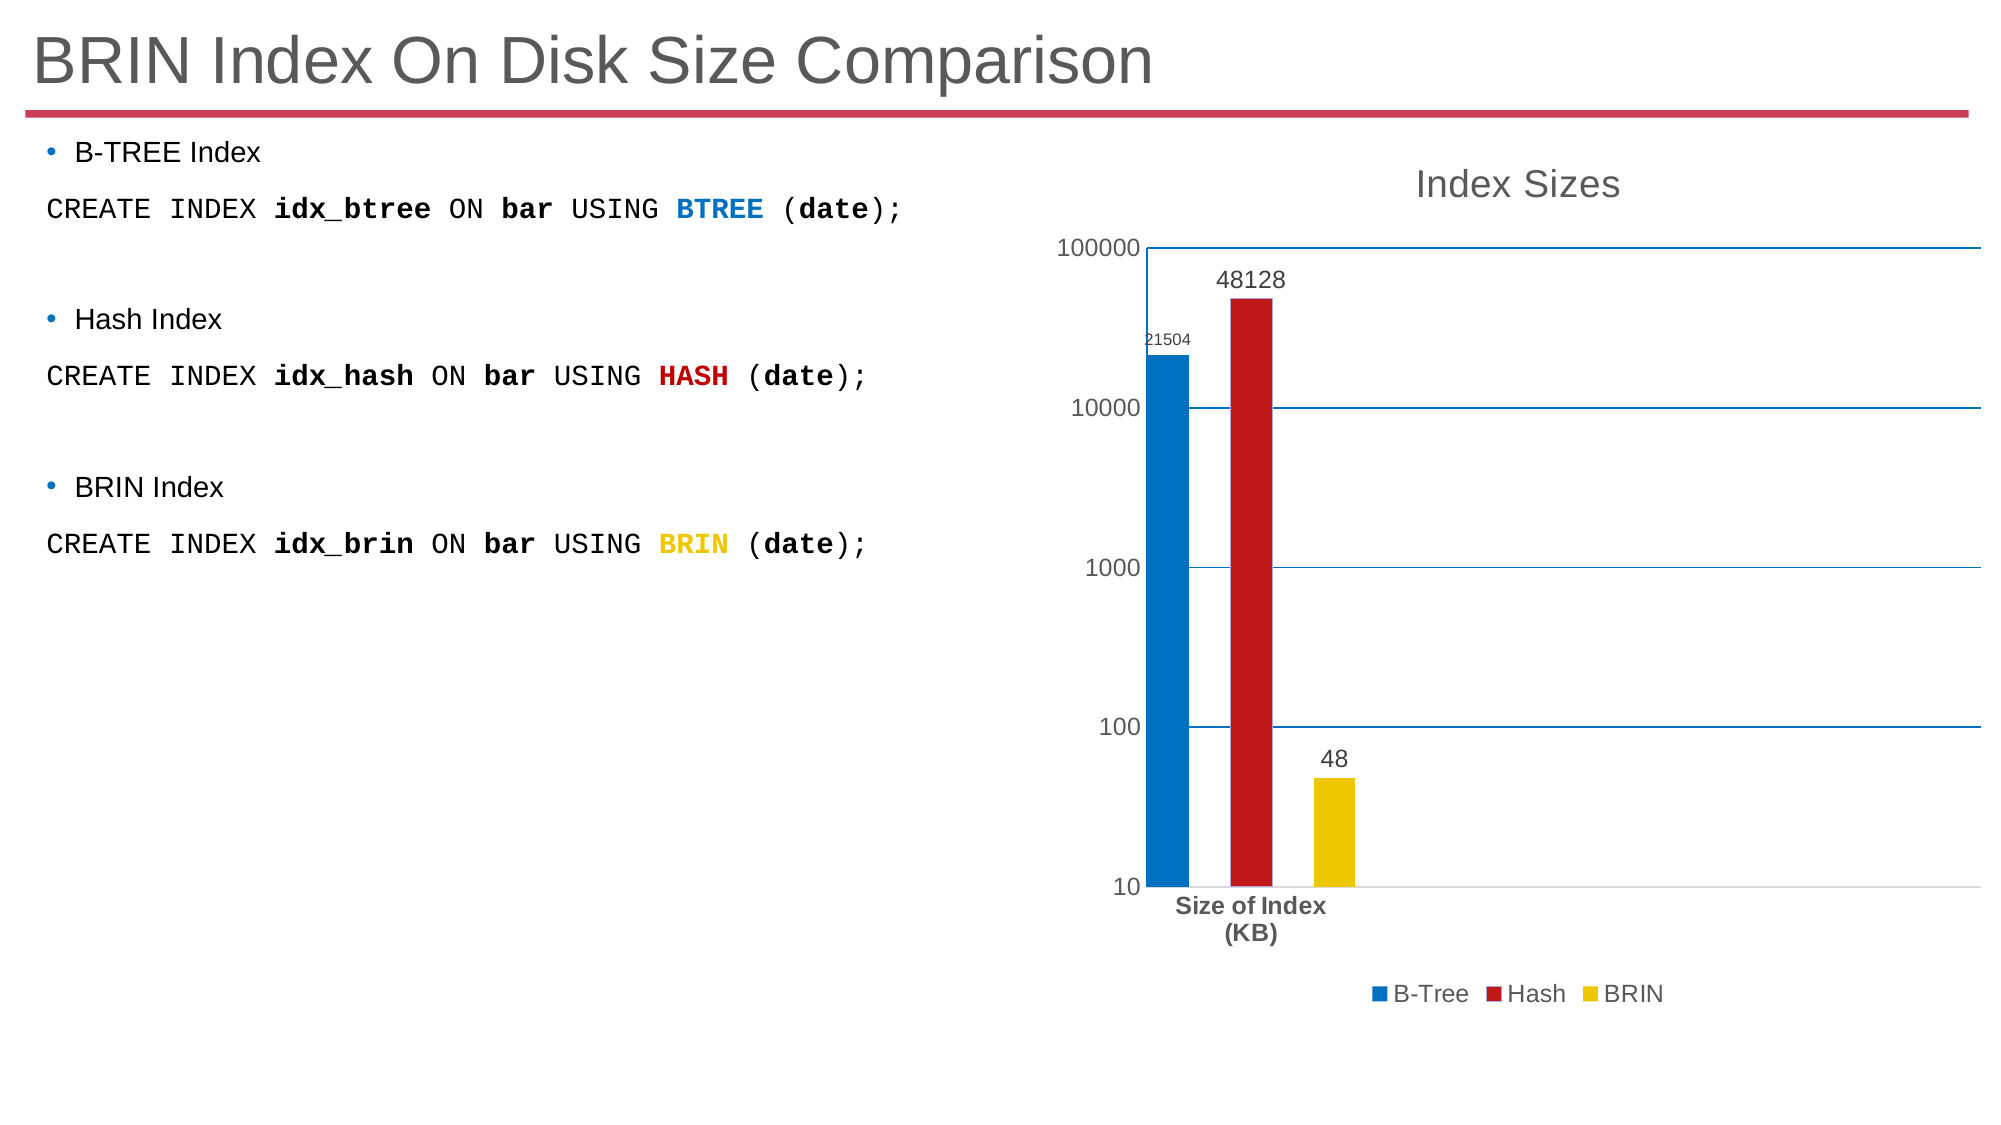

# BRIN Index On Disk Size Comparison

### Chart: Index Sizes

| Category | B-Tree | Hash | BRIN |
|---|---|---|---|
| Size of Index (KB) | 21504.0 | 48128.0 | 48.0 |
B-TREE Index
CREATE INDEX idx_btree ON bar USING BTREE (date);

Hash Index
CREATE INDEX idx_hash ON bar USING HASH (date);

BRIN Index
CREATE INDEX idx_brin ON bar USING BRIN (date);